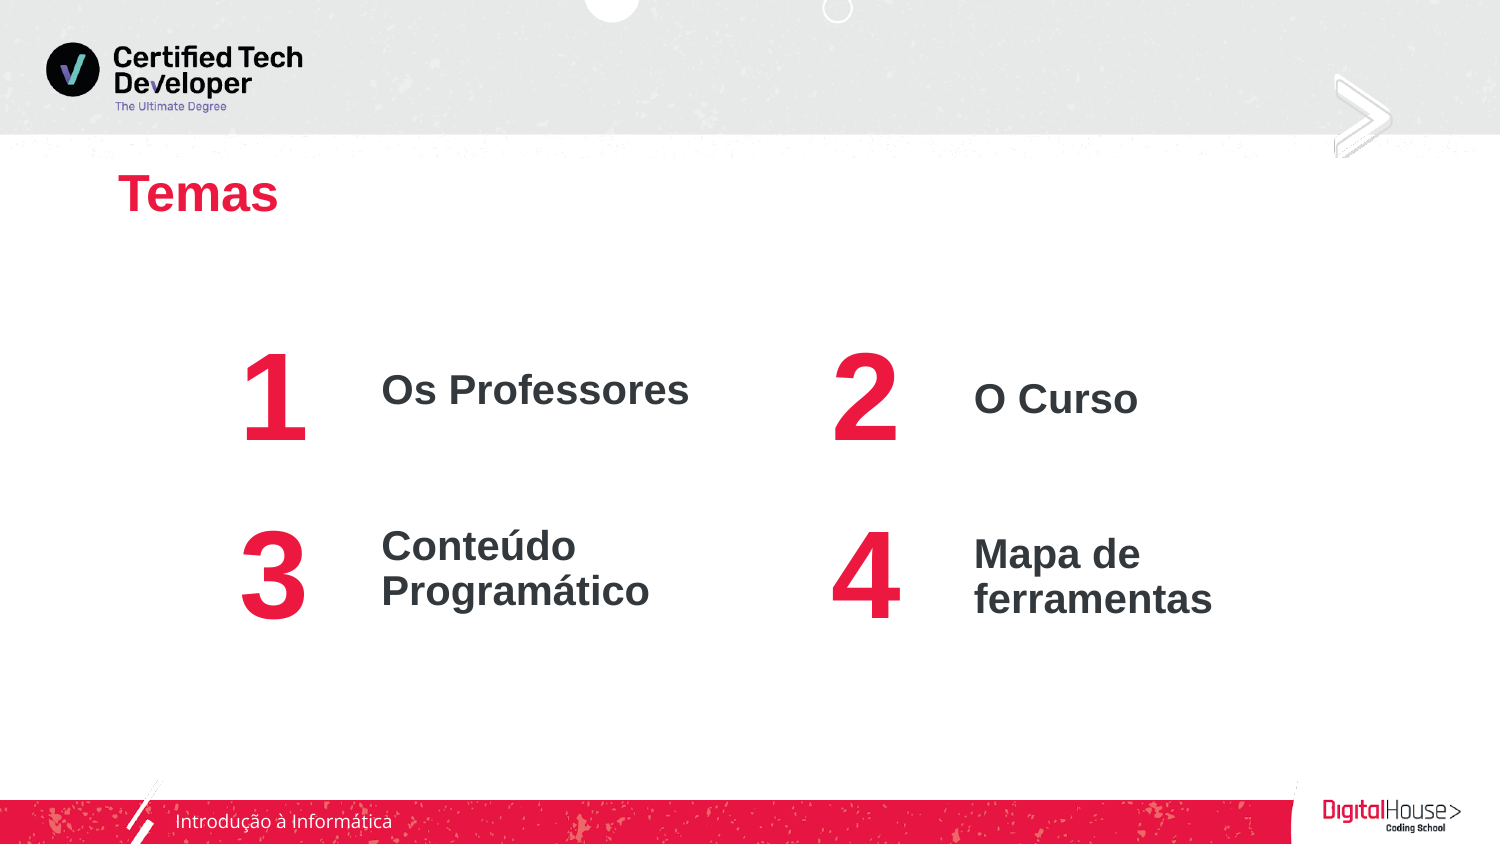

# Temas
1
2
Os Professores
O Curso
3
4
Conteúdo Programático
Mapa de ferramentas